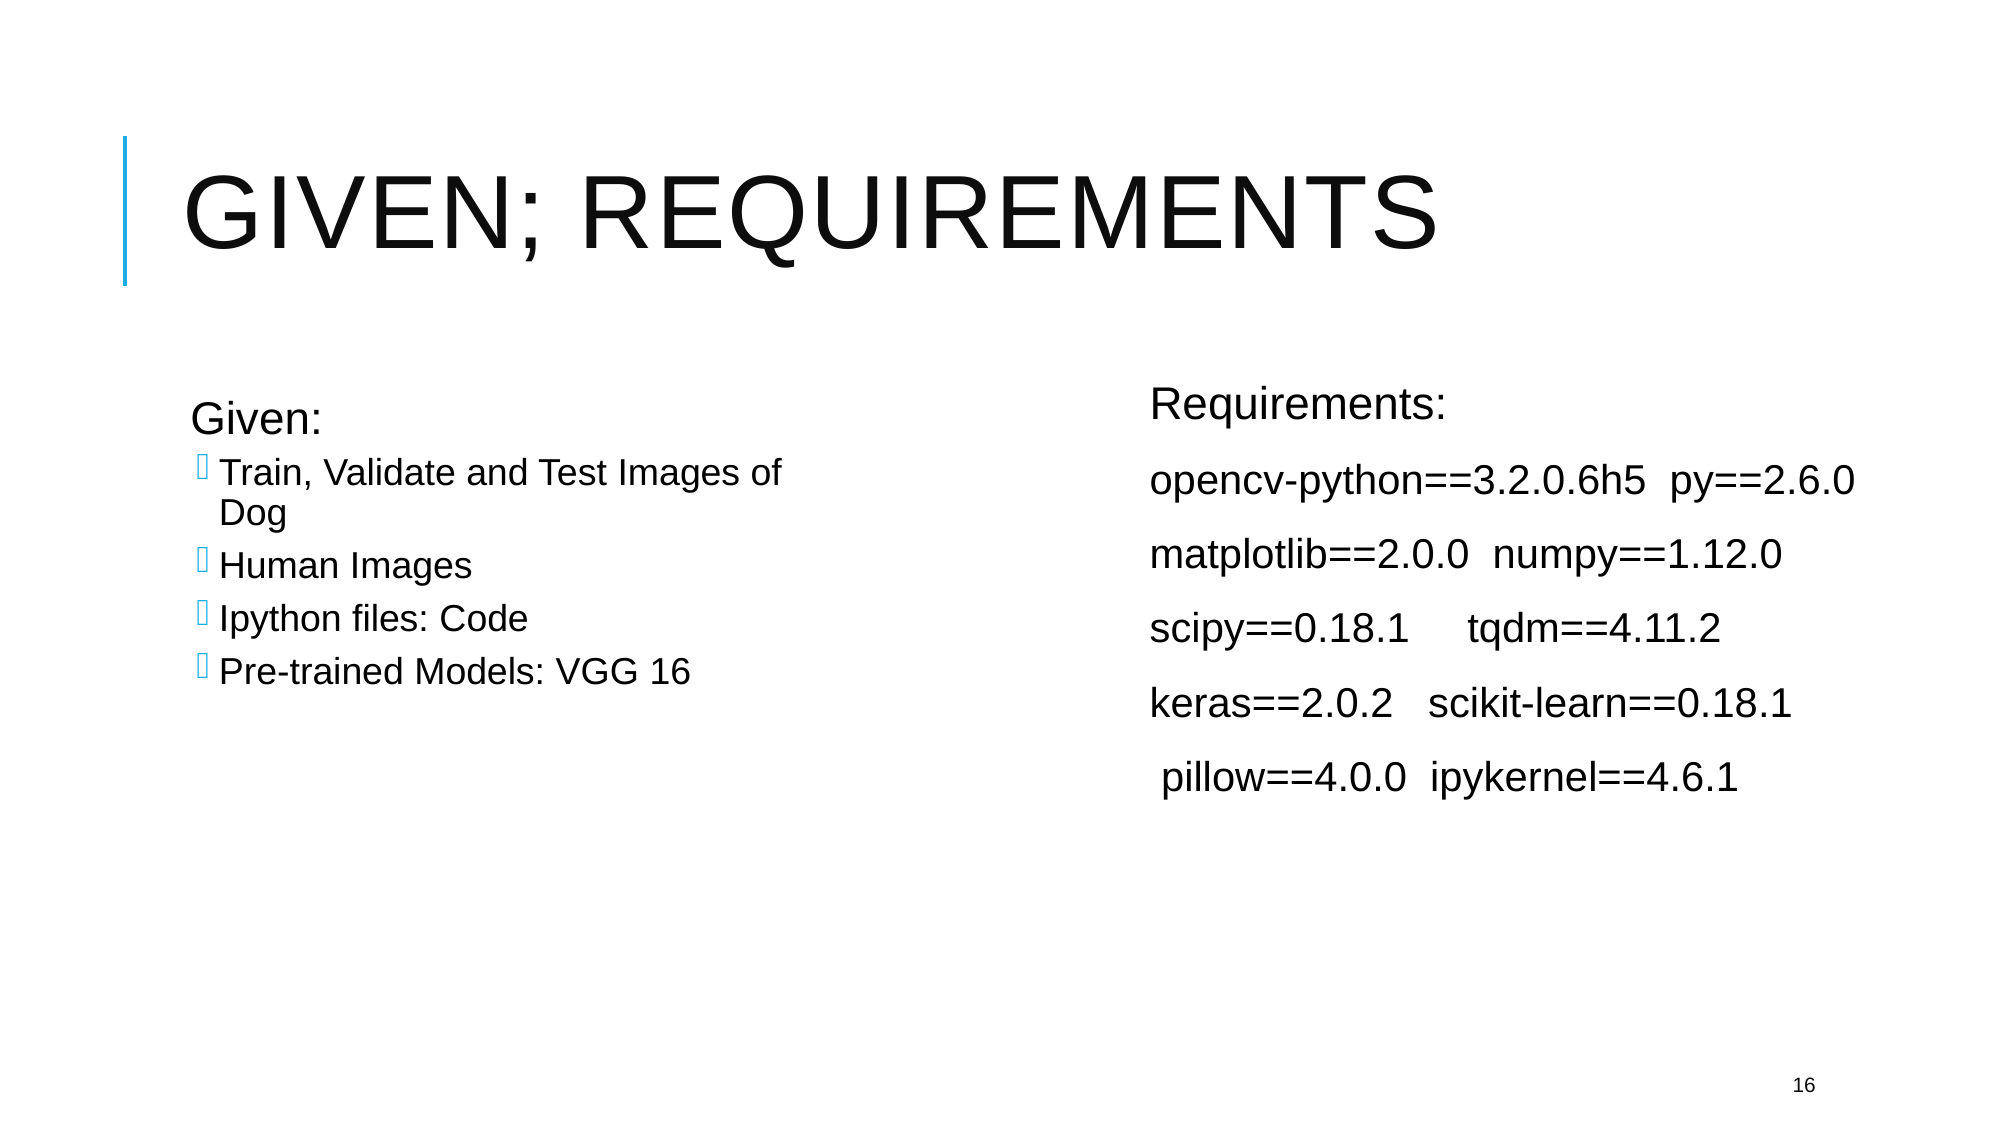

# Given; requirements
Requirements:
opencv-python==3.2.0.6h5  py==2.6.0
matplotlib==2.0.0  numpy==1.12.0
scipy==0.18.1     tqdm==4.11.2
keras==2.0.2   scikit-learn==0.18.1
 pillow==4.0.0  ipykernel==4.6.1
Given:
Train, Validate and Test Images of Dog
Human Images
Ipython files: Code
Pre-trained Models: VGG 16
16